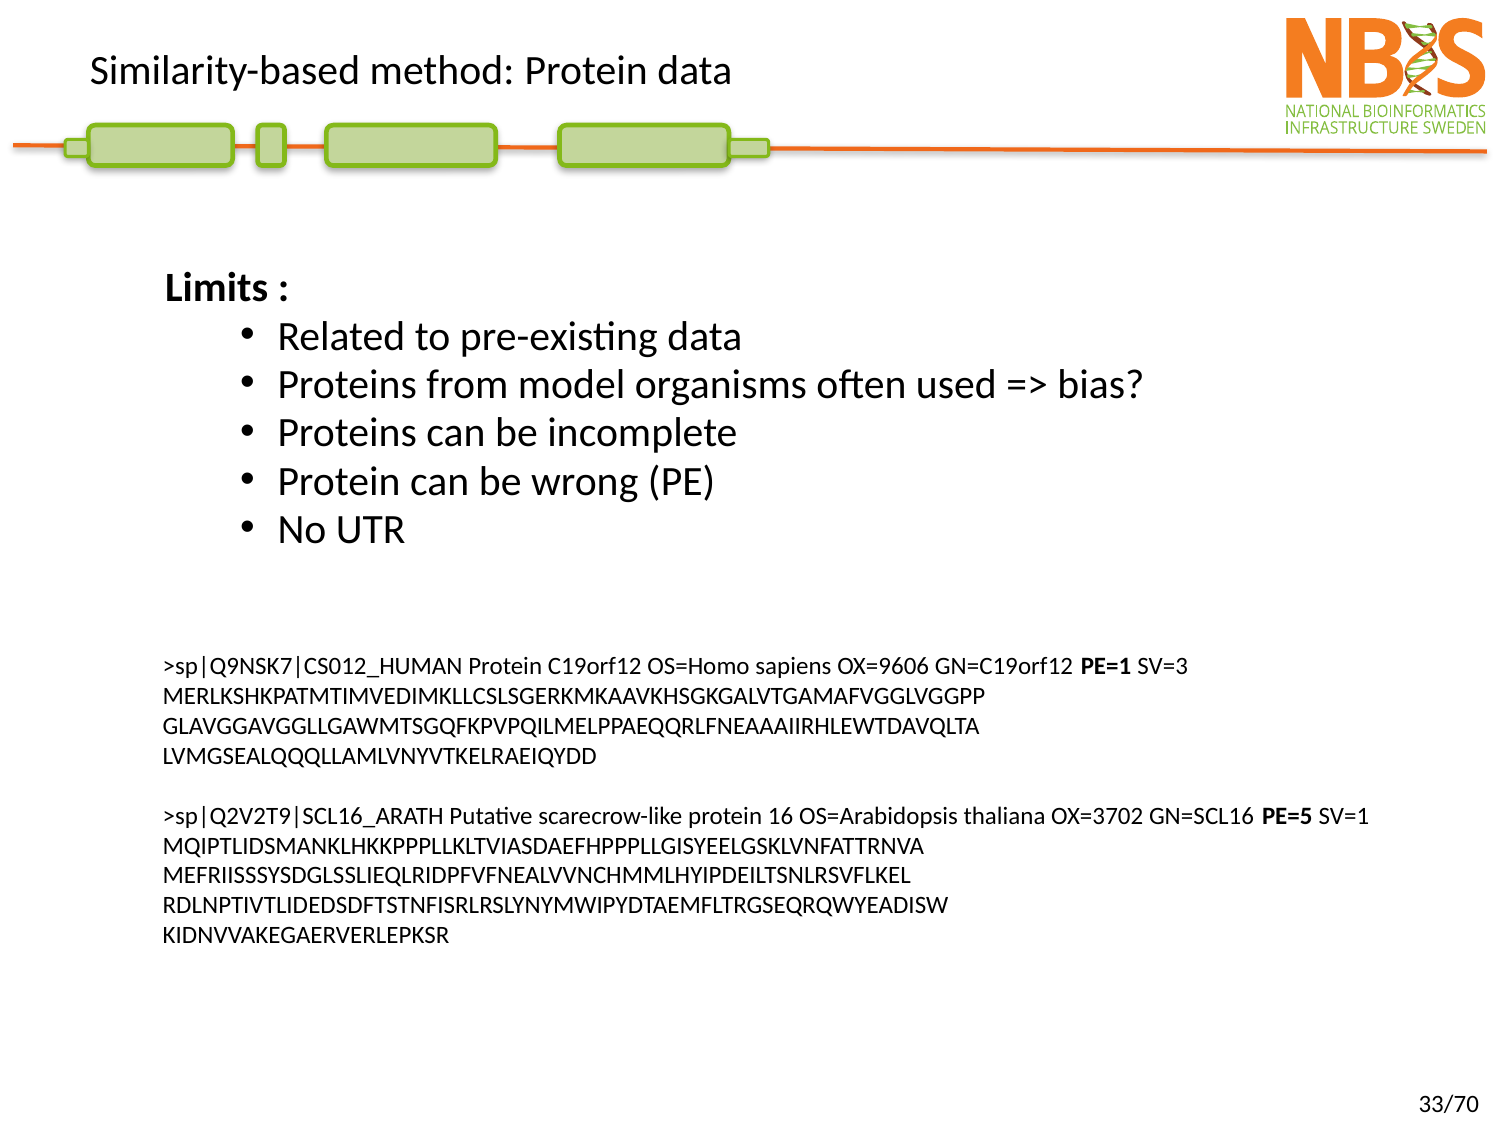

# Similarity-based method: Protein data
Limits :
Related to pre-existing data
Proteins from model organisms often used => bias?
Proteins can be incomplete
Protein can be wrong (PE)
No UTR

>sp|Q9NSK7|CS012_HUMAN Protein C19orf12 OS=Homo sapiens OX=9606 GN=C19orf12 PE=1 SV=3
MERLKSHKPATMTIMVEDIMKLLCSLSGERKMKAAVKHSGKGALVTGAMAFVGGLVGGPP
GLAVGGAVGGLLGAWMTSGQFKPVPQILMELPPAEQQRLFNEAAAIIRHLEWTDAVQLTA
LVMGSEALQQQLLAMLVNYVTKELRAEIQYDD

>sp|Q2V2T9|SCL16_ARATH Putative scarecrow-like protein 16 OS=Arabidopsis thaliana OX=3702 GN=SCL16 PE=5 SV=1
MQIPTLIDSMANKLHKKPPPLLKLTVIASDAEFHPPPLLGISYEELGSKLVNFATTRNVA
MEFRIISSSYSDGLSSLIEQLRIDPFVFNEALVVNCHMMLHYIPDEILTSNLRSVFLKEL
RDLNPTIVTLIDEDSDFTSTNFISRLRSLYNYMWIPYDTAEMFLTRGSEQRQWYEADISW
KIDNVVAKEGAERVERLEPKSR
33/70